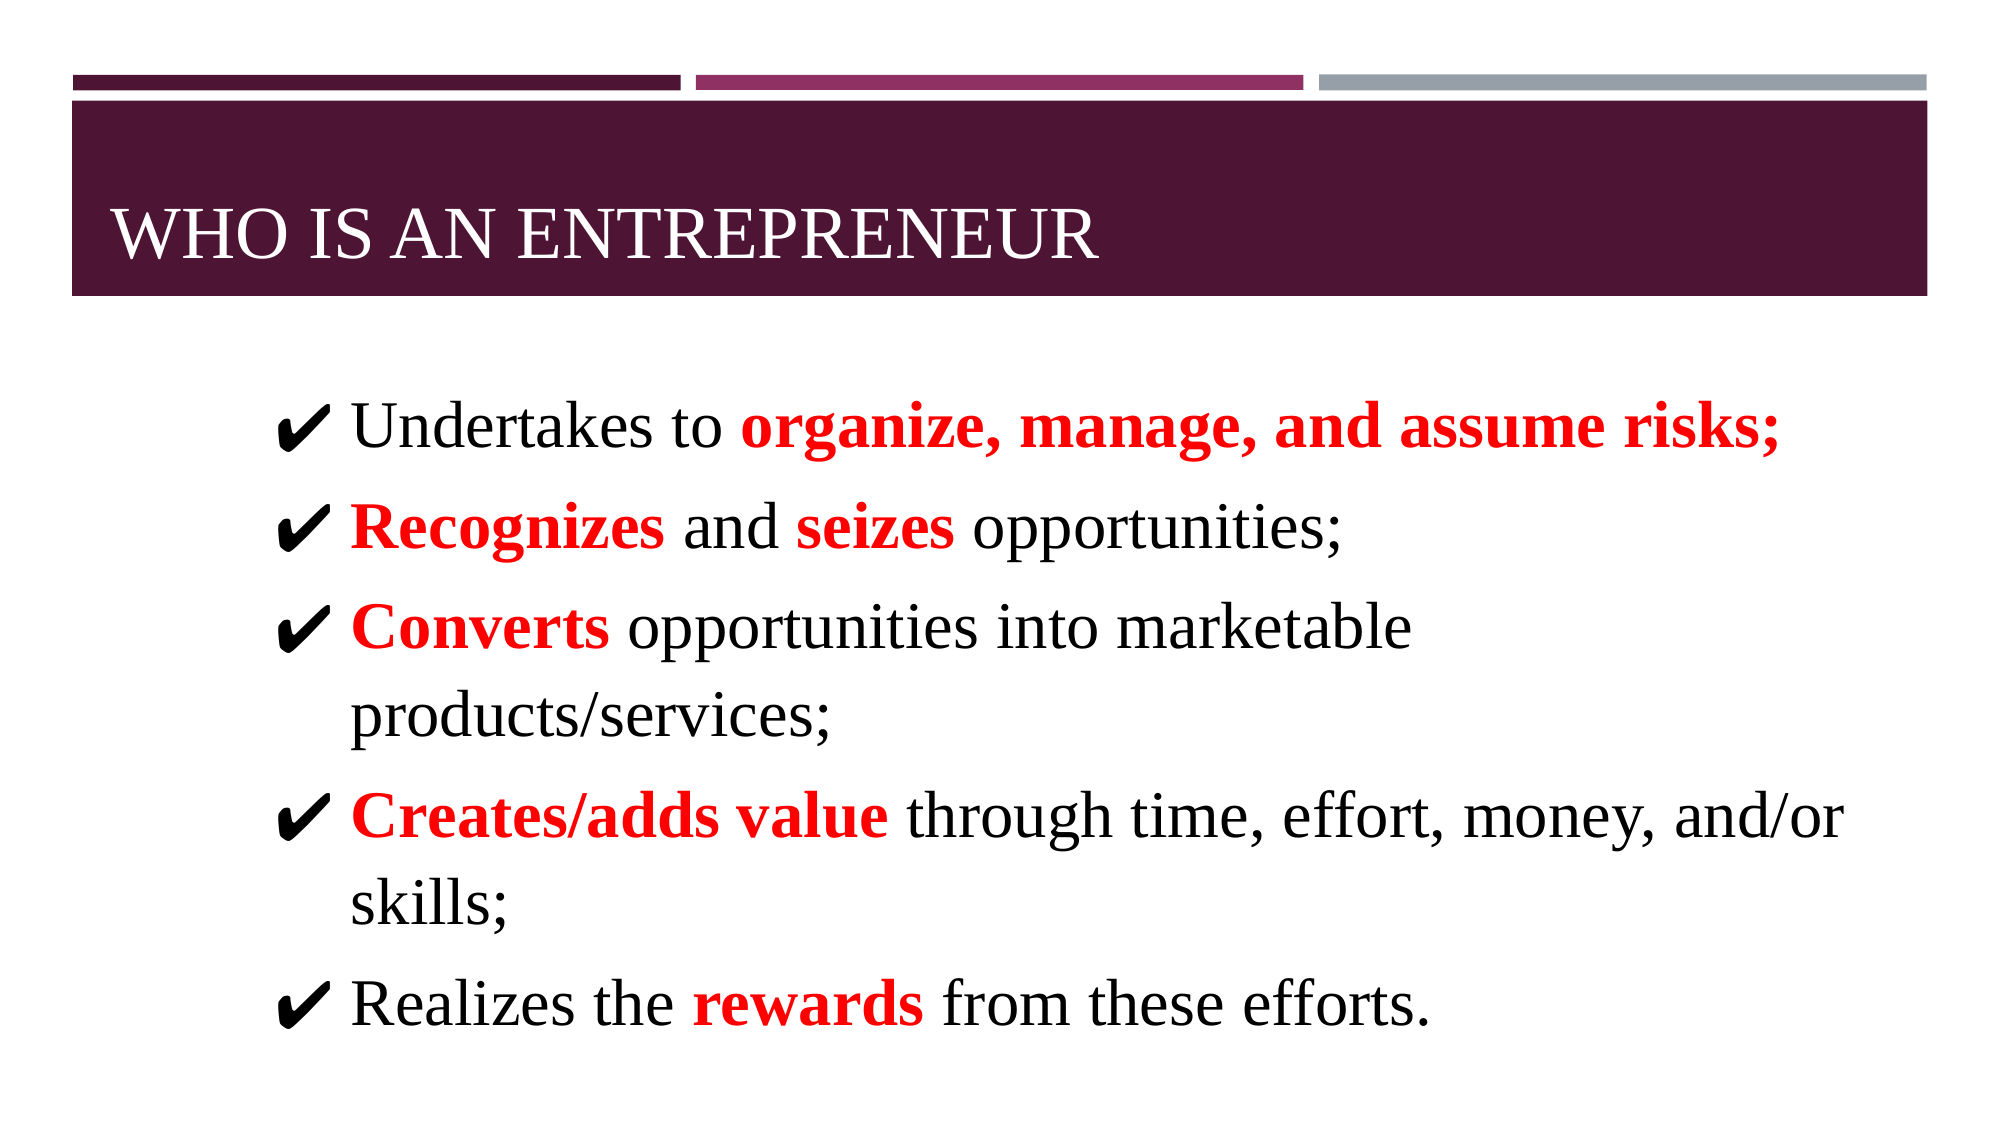

# WHO IS AN ENTREPRENEUR
Undertakes to organize, manage, and assume risks;
Recognizes and seizes opportunities;
Converts opportunities into marketable products/services;
Creates/adds value through time, effort, money, and/or skills;
Realizes the rewards from these efforts.